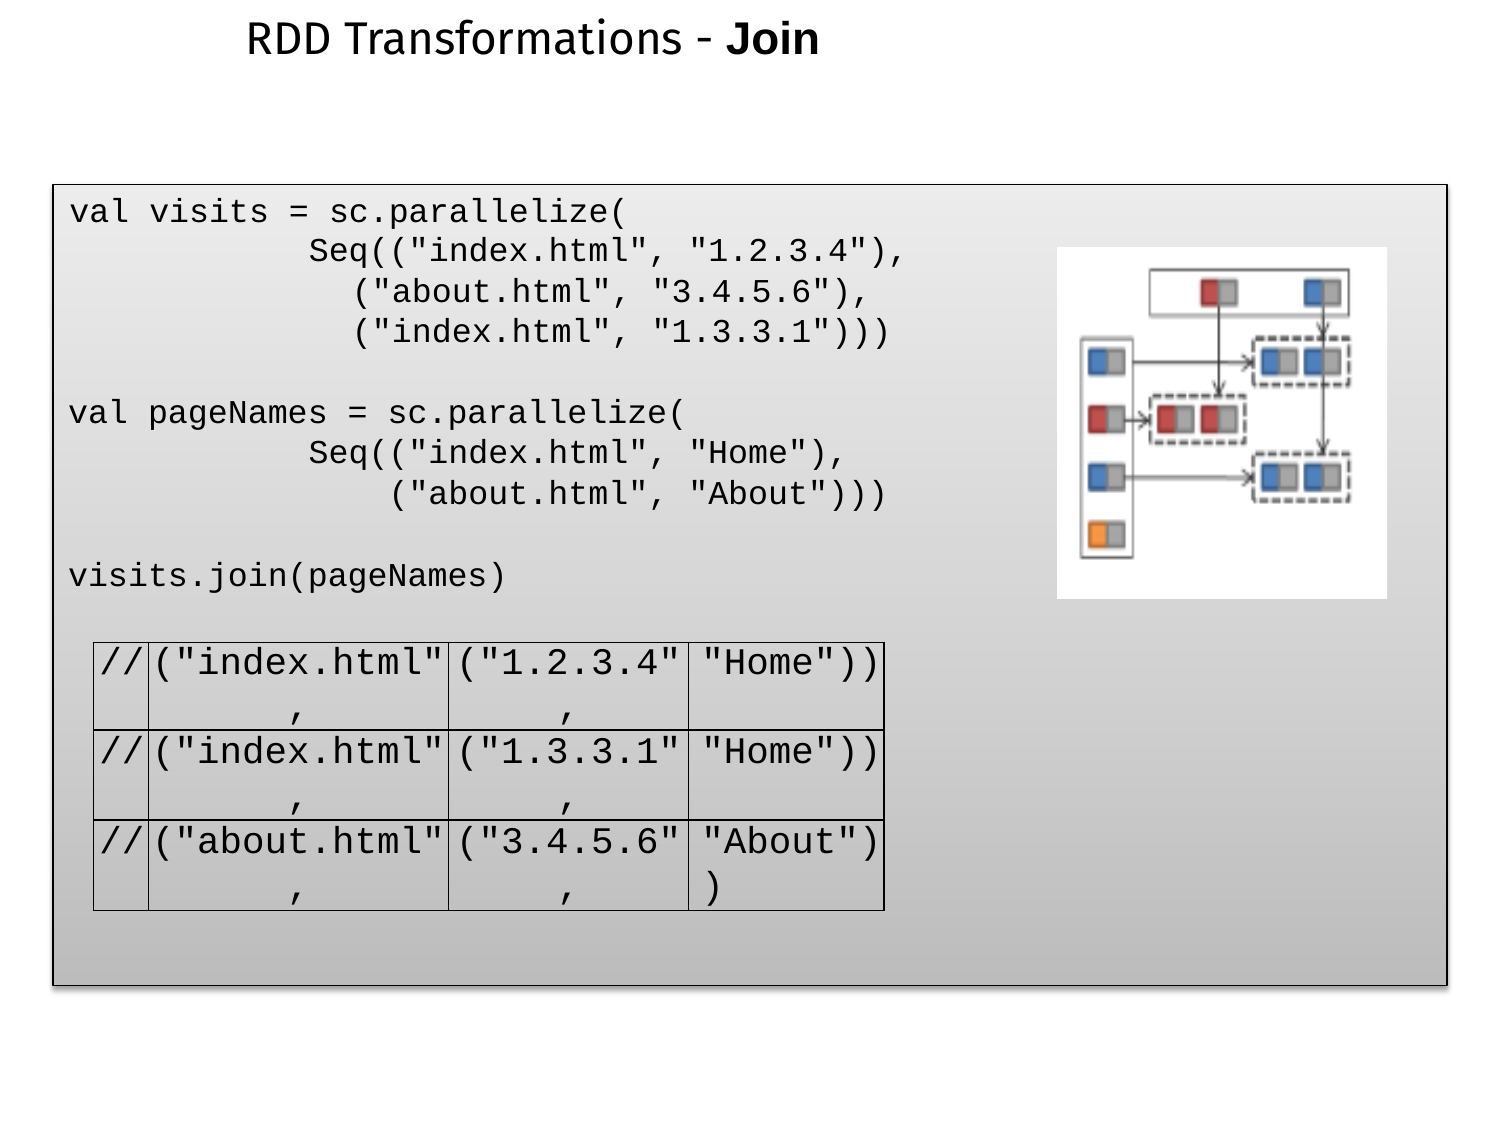

# RDD Transformations - Join

val visits = sc.parallelize(
Seq(("index.html", "1.2.3.4"),
("about.html", "3.4.5.6"),
("index.html", "1.3.3.1")))

val pageNames = sc.parallelize(
Seq(("index.html", "Home"),
("about.html", "About")))

visits.join(pageNames)

| // | ("index.html", | ("1.2.3.4", | "Home")) |
| --- | --- | --- | --- |
| // | ("index.html", | ("1.3.3.1", | "Home")) |
| // | ("about.html", | ("3.4.5.6", | "About")) |